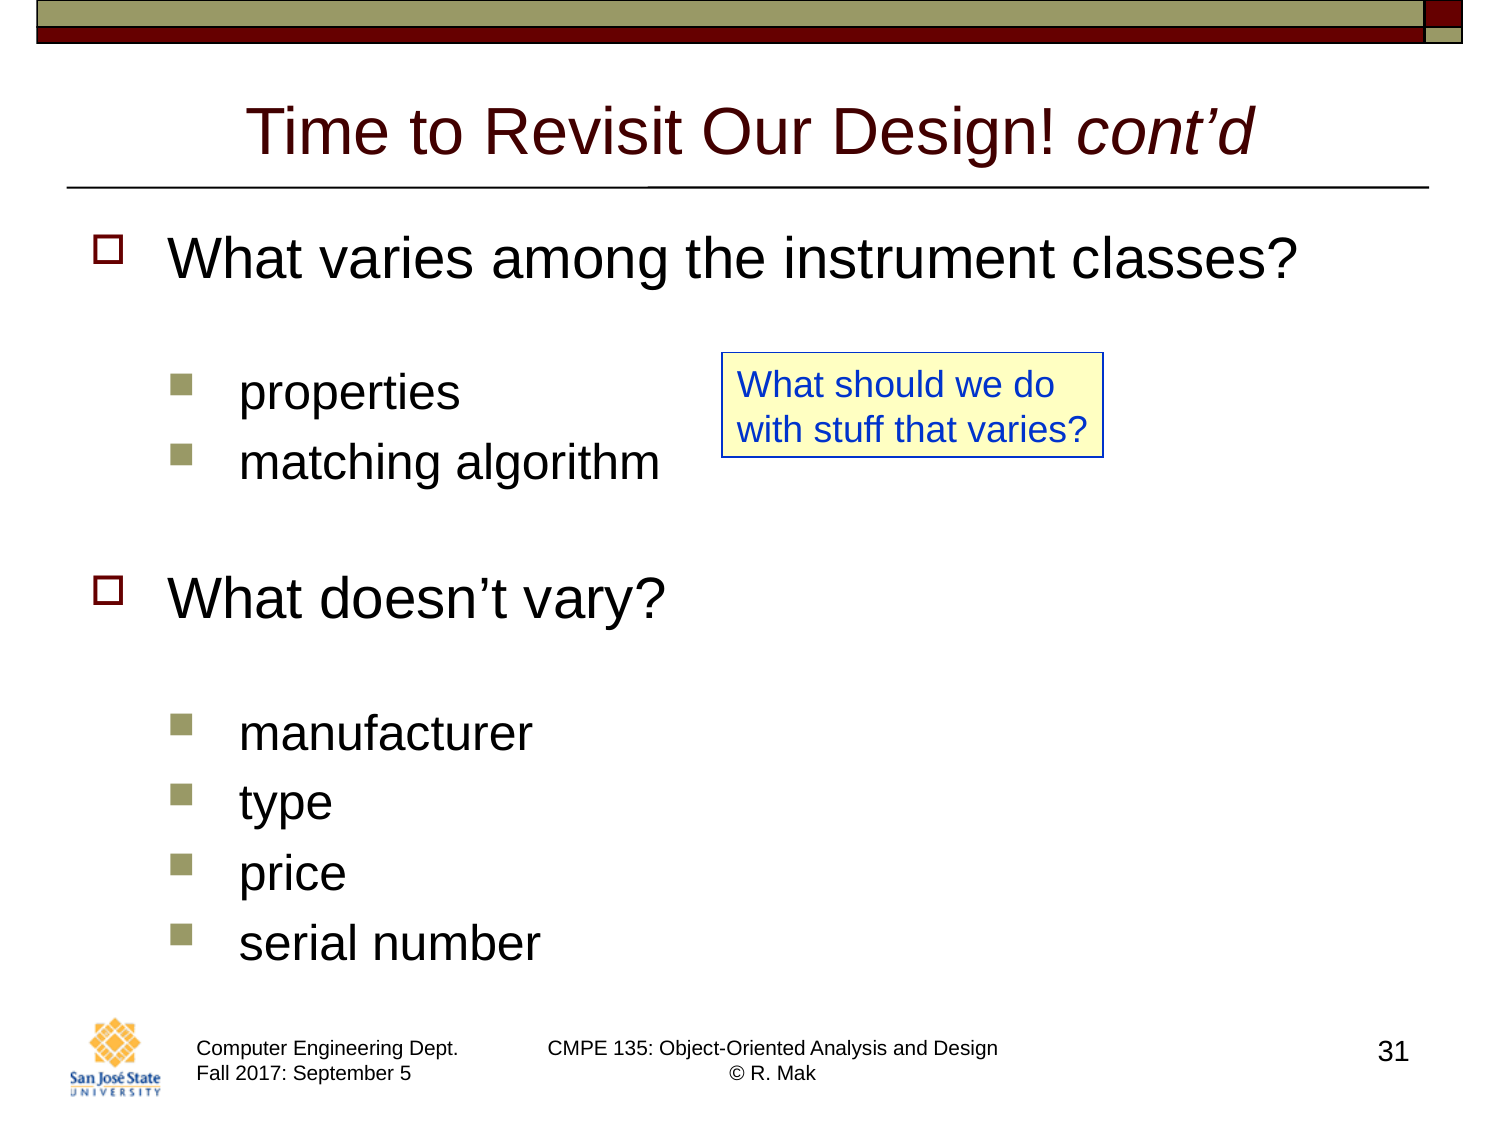

# Time to Revisit Our Design! cont’d
What varies among the instrument classes?

properties
matching algorithm

What doesn’t vary?

manufacturer
type
price
serial number
What should we do
with stuff that varies?
31